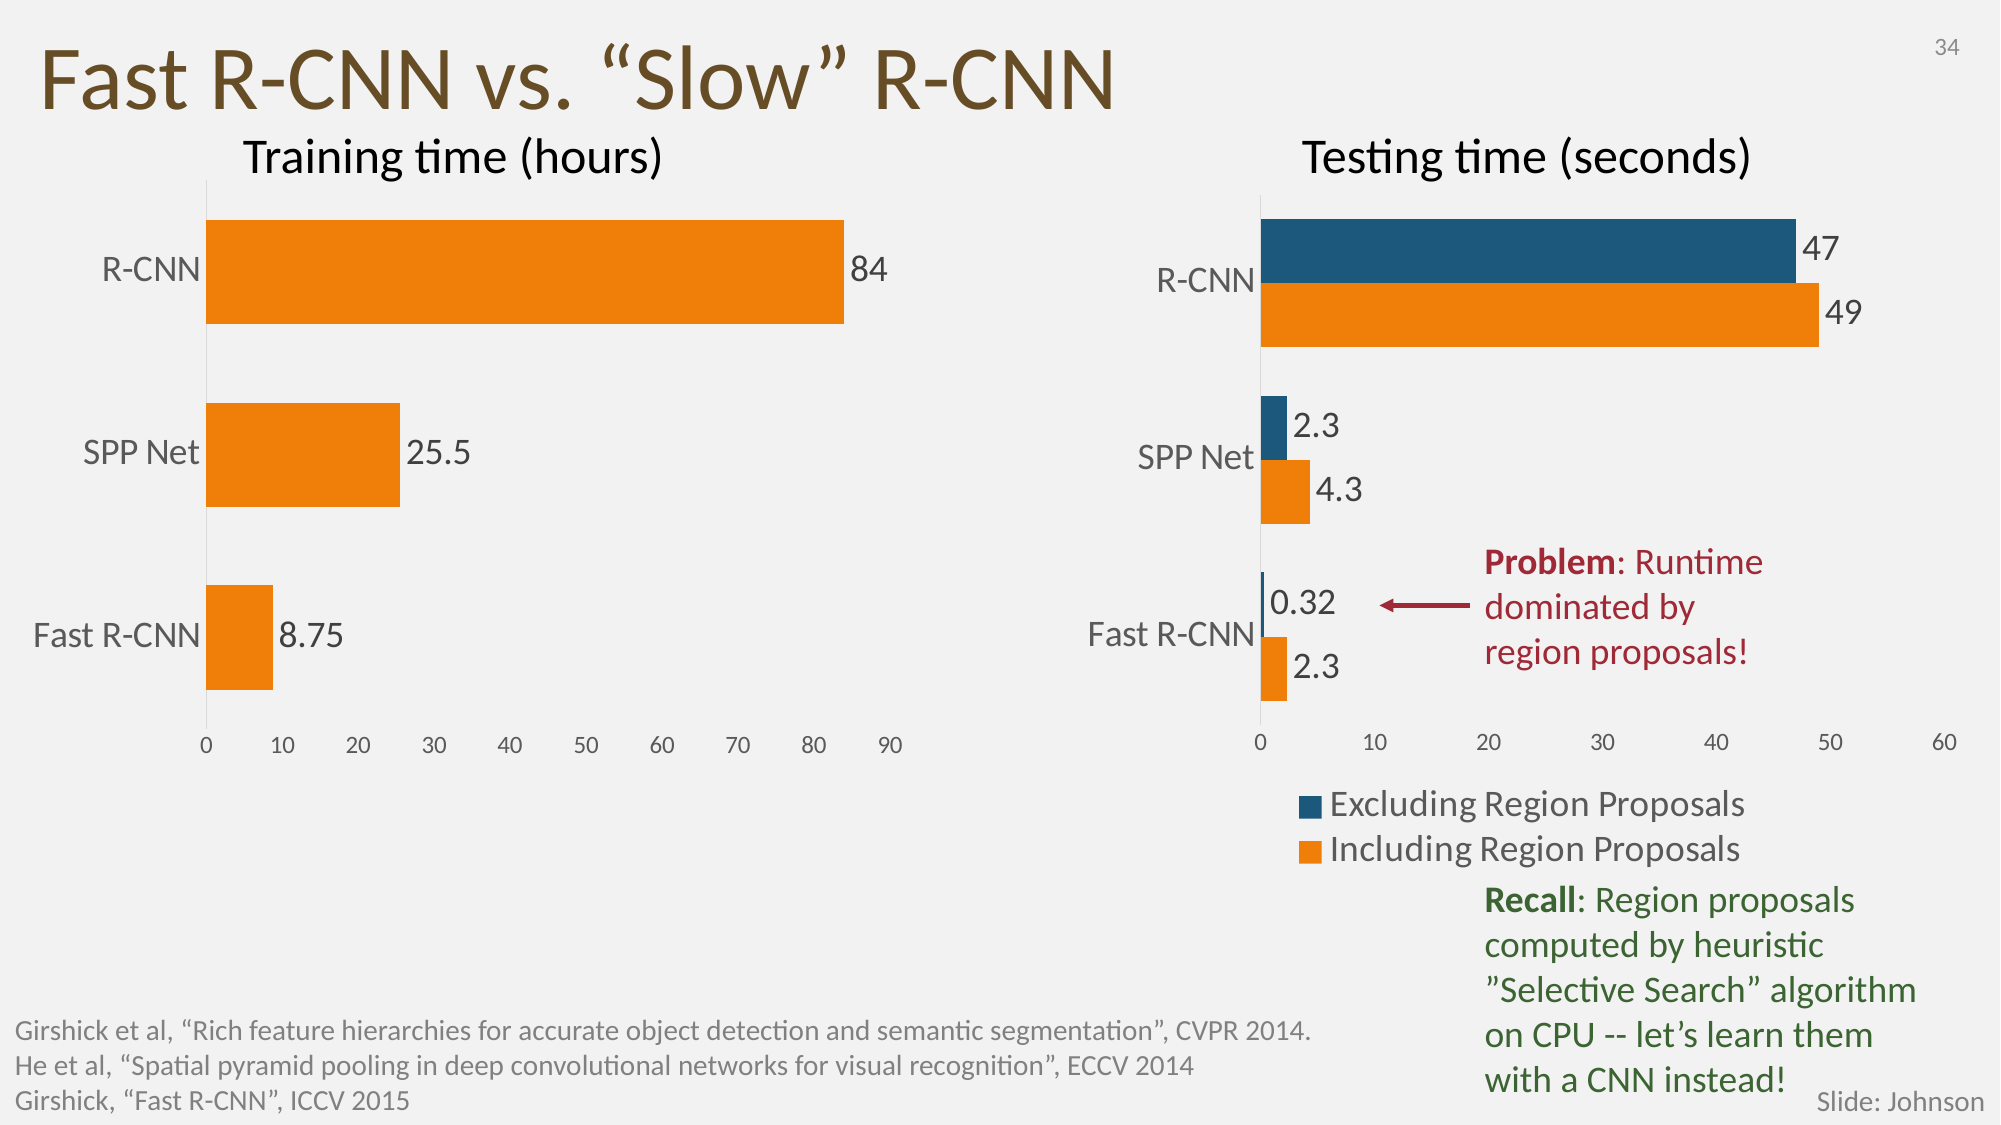

# Fast R-CNN vs. “Slow” R-CNN
34
Training time (hours)
Testing time (seconds)

### Chart

| Category | Training Time (Hours) |
|---|---|
| Fast R-CNN | 8.75 |
| SPP Net | 25.5 |
| R-CNN | 84.0 |

### Chart

| Category | Including Region Proposals | Excluding Region Proposals |
|---|---|---|
| Fast R-CNN | 2.3 | 0.32 |
| SPP Net | 4.3 | 2.3 |
| R-CNN | 49.0 | 47.0 |
Problem: Runtime
dominated by
region proposals!
Recall: Region proposals computed by heuristic ”Selective Search” algorithm on CPU -- let’s learn them with a CNN instead!
Girshick et al, “Rich feature hierarchies for accurate object detection and semantic segmentation”, CVPR 2014.
He et al, “Spatial pyramid pooling in deep convolutional networks for visual recognition”, ECCV 2014
Girshick, “Fast R-CNN”, ICCV 2015
Slide: Johnson